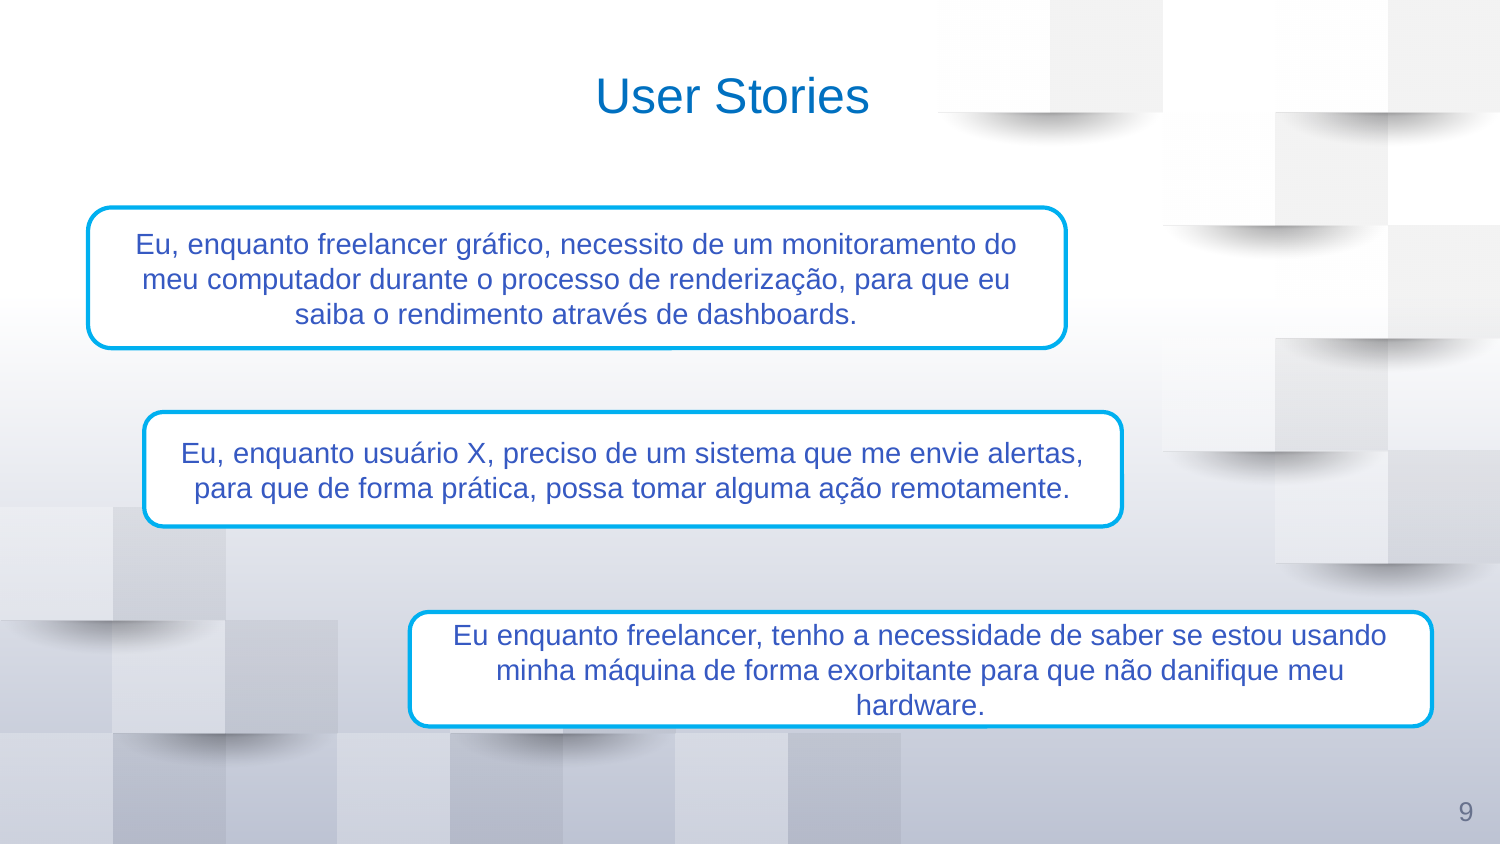

User Stories

Eu, enquanto freelancer gráfico, necessito de um monitoramento do meu computador durante o processo de renderização, para que eu saiba o rendimento através de dashboards.

Eu, enquanto usuário X, preciso de um sistema que me envie alertas, para que de forma prática, possa tomar alguma ação remotamente.

Eu enquanto freelancer, tenho a necessidade de saber se estou usando minha máquina de forma exorbitante para que não danifique meu hardware.

9